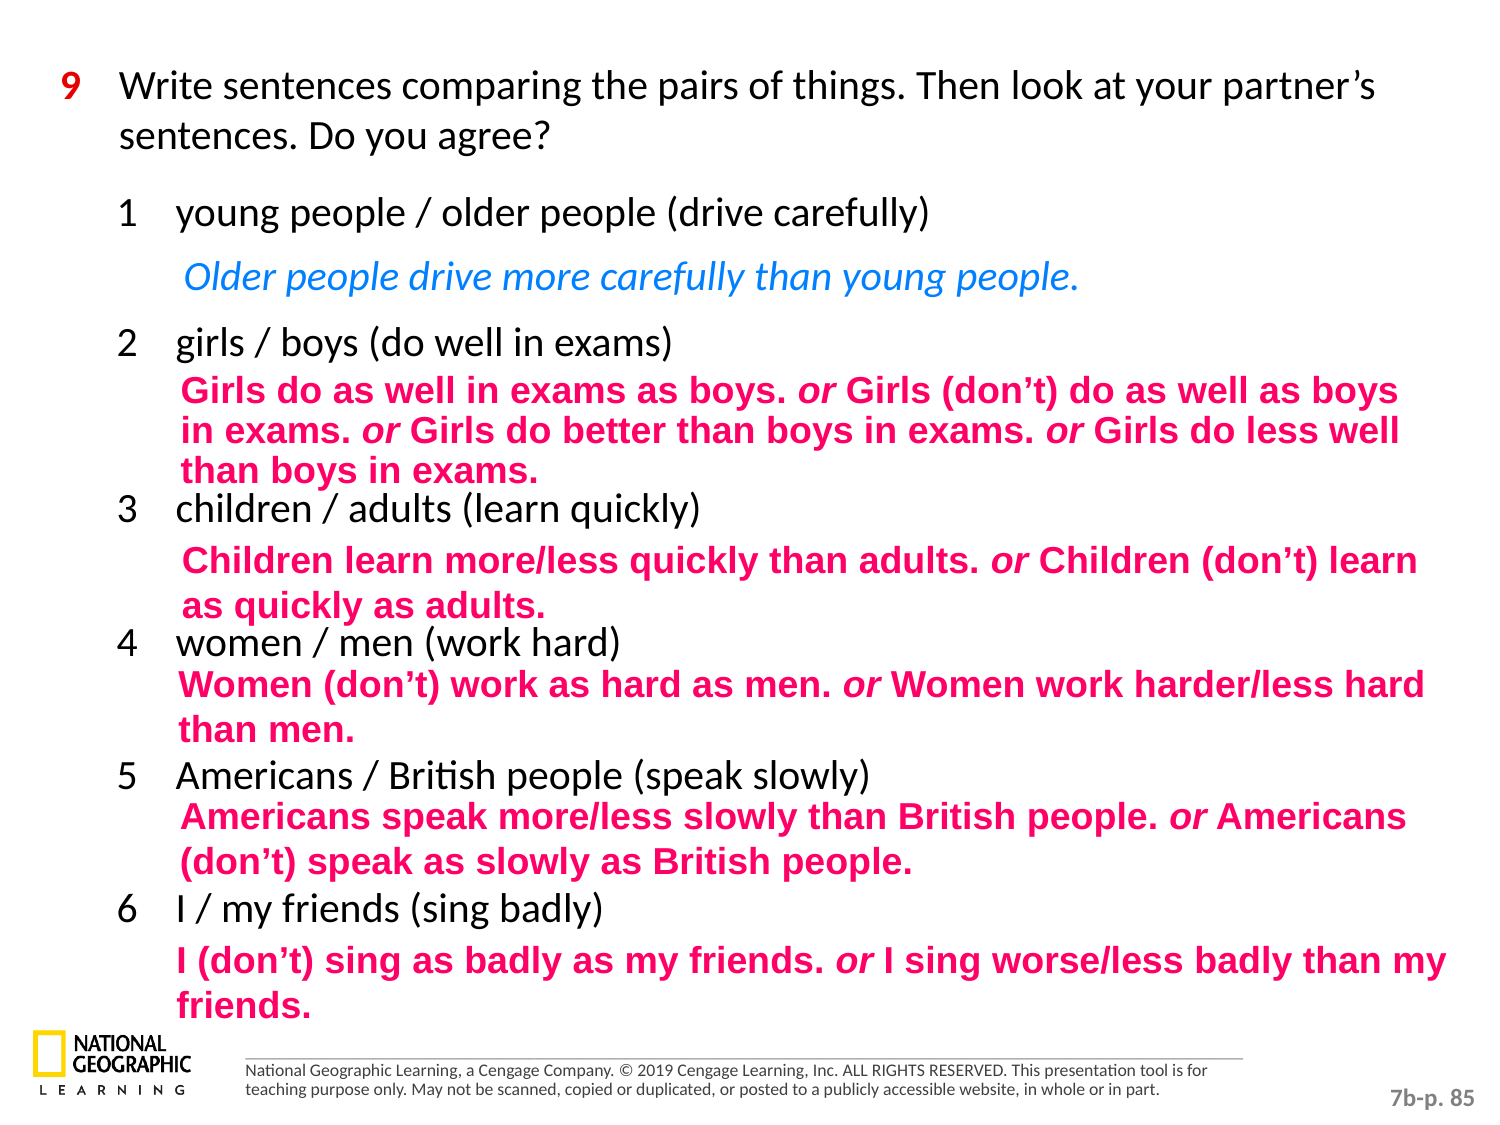

9 	Write sentences comparing the pairs of things. Then look at your partner’s sentences. Do you agree?
1 	young people / older people (drive carefully)

2 	girls / boys (do well in exams)

3 	children / adults (learn quickly)

4 	women / men (work hard)

5 	Americans / British people (speak slowly)

6 	I / my friends (sing badly)
Older people drive more carefully than young people.
Girls do as well in exams as boys. or Girls (don’t) do as well as boys in exams. or Girls do better than boys in exams. or Girls do less well than boys in exams.
Children learn more/less quickly than adults. or Children (don’t) learn as quickly as adults.
Women (don’t) work as hard as men. or Women work harder/less hard than men.
Americans speak more/less slowly than British people. or Americans (don’t) speak as slowly as British people.
I (don’t) sing as badly as my friends. or I sing worse/less badly than my friends.
7b-p. 85